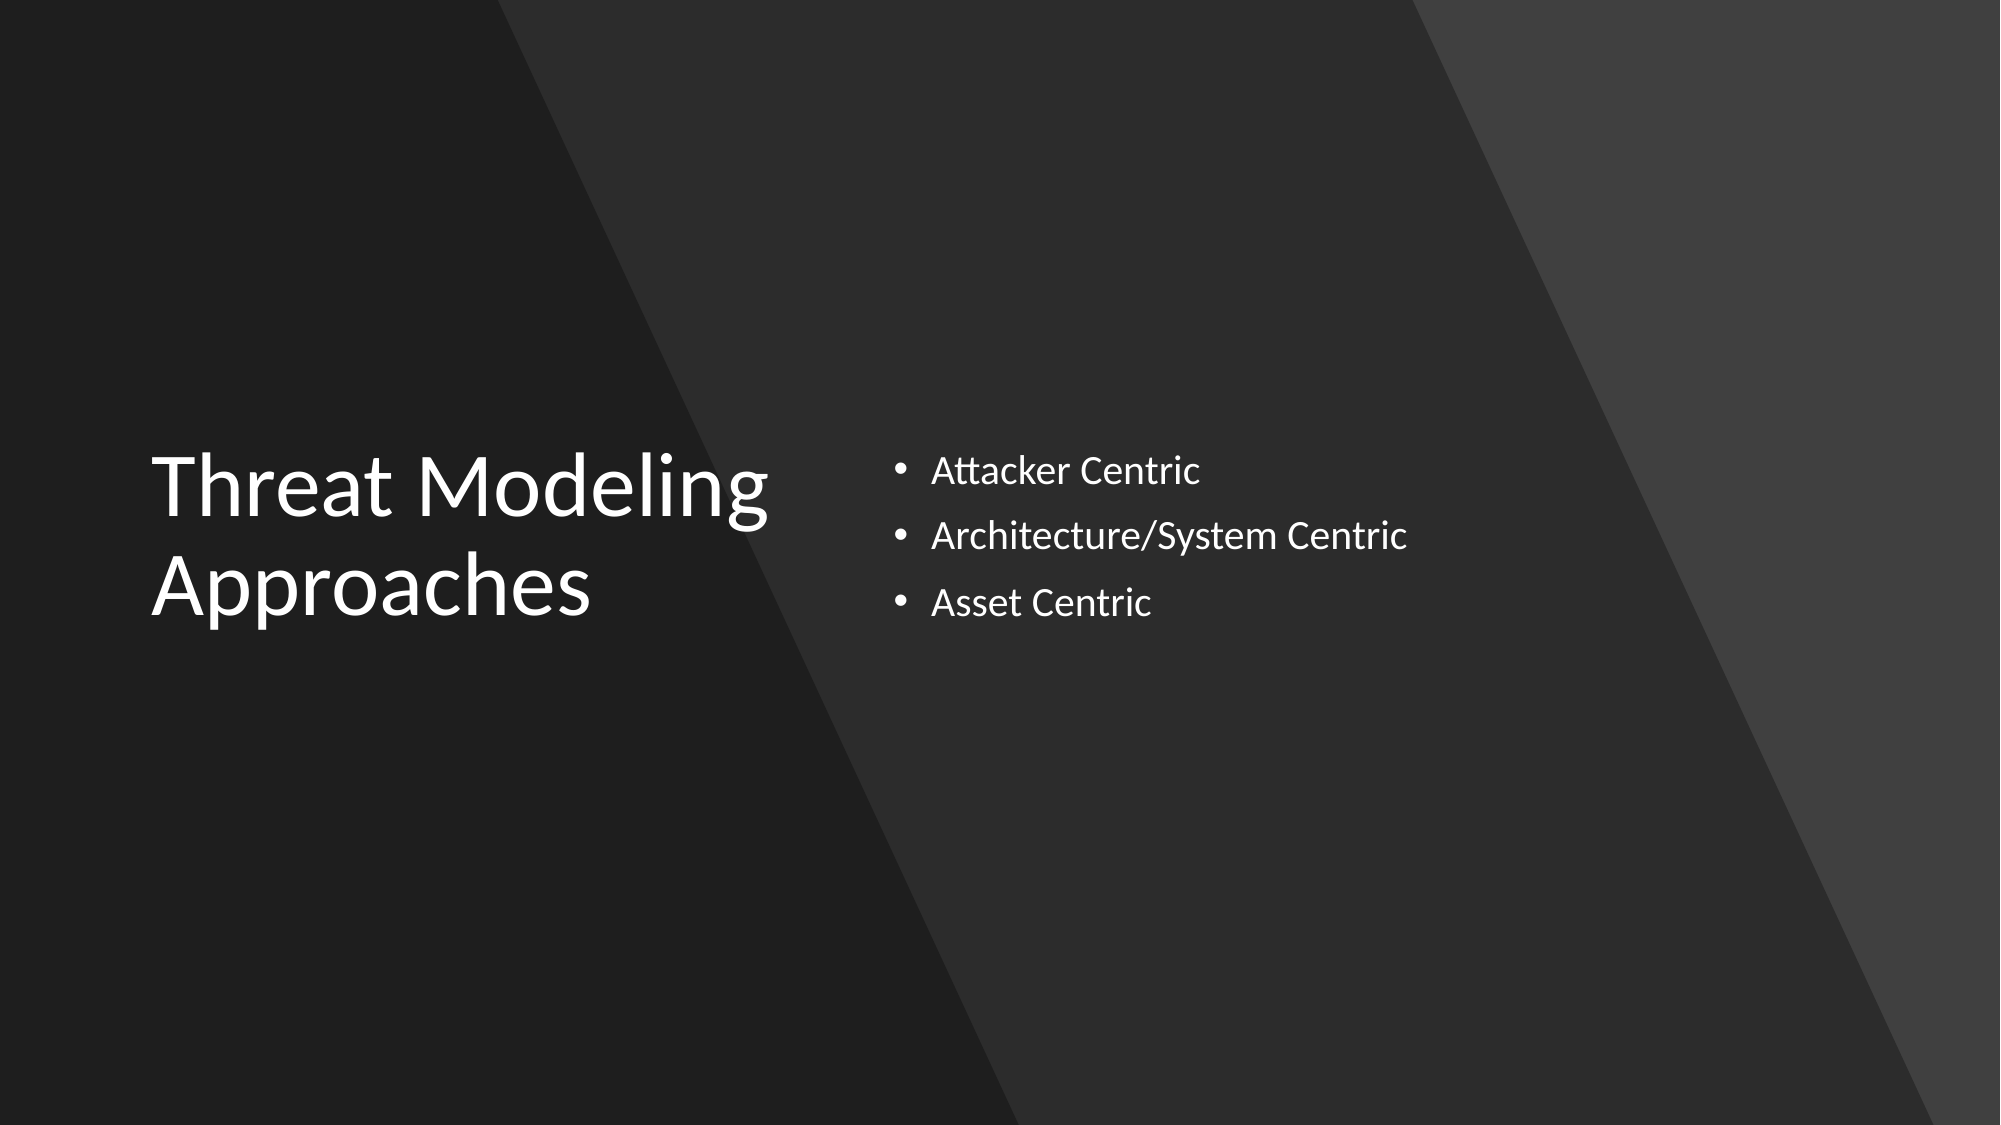

# Threat Modeling Approaches
Attacker Centric
Architecture/System Centric
Asset Centric